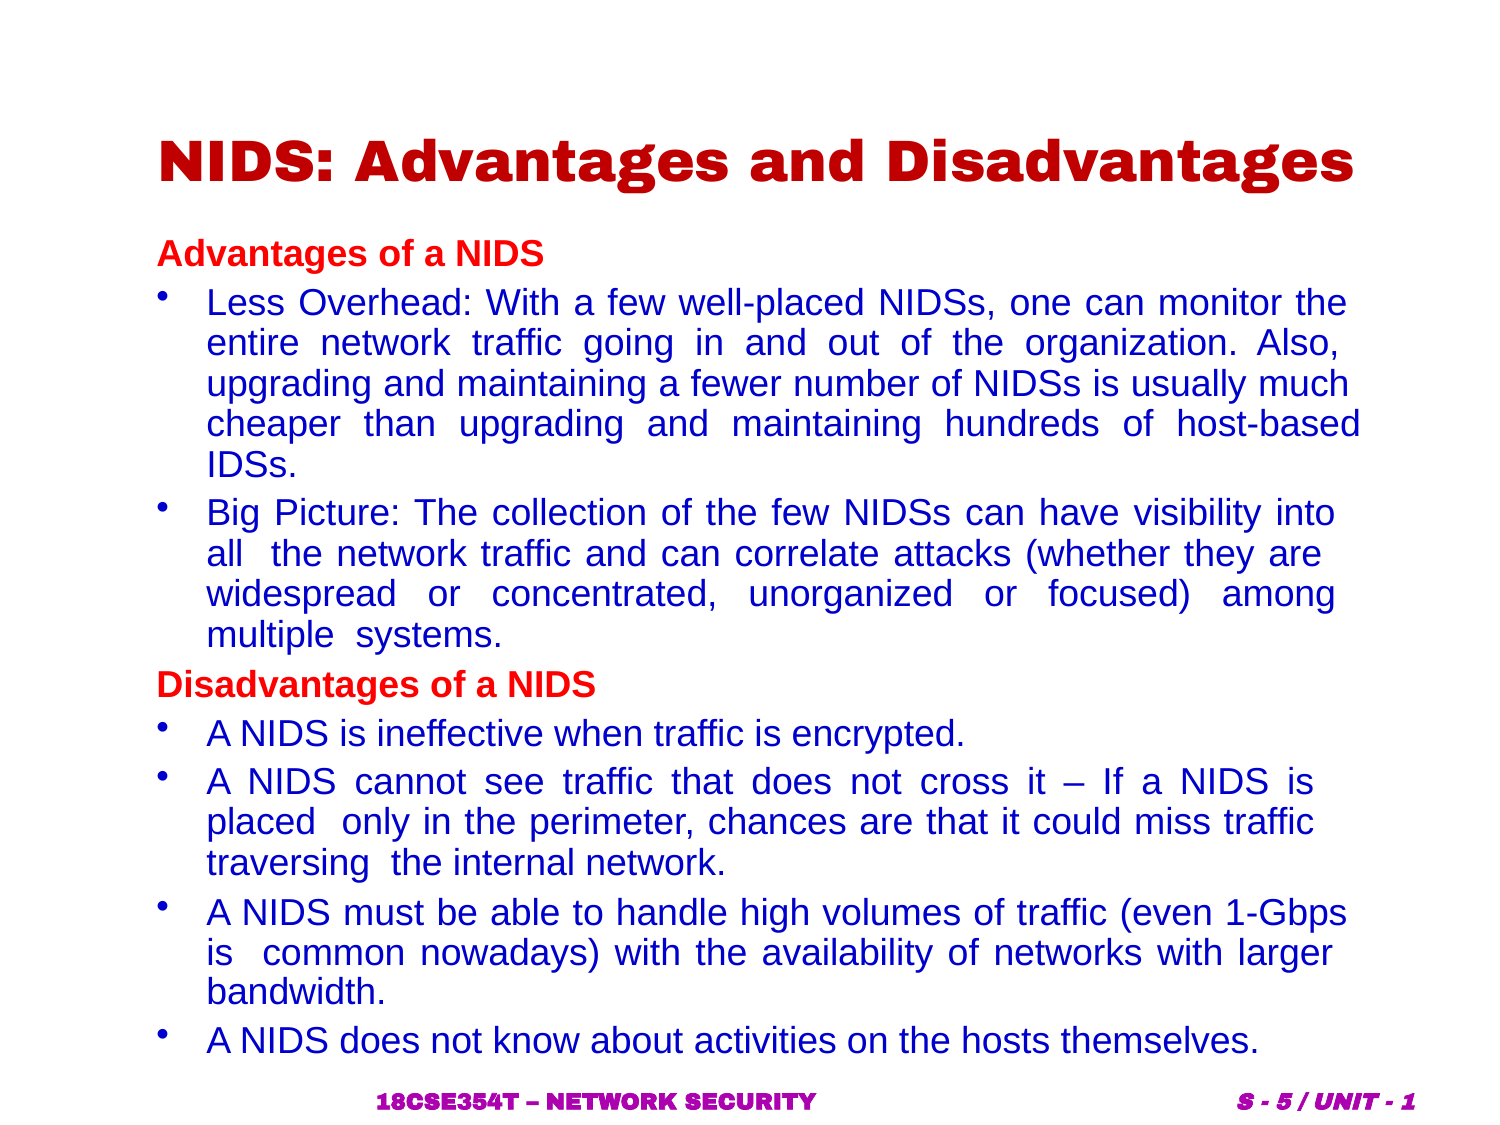

# NIDS: Advantages and Disadvantages
Advantages of a NIDS
Less Overhead: With a few well-placed NIDSs, one can monitor the  entire network traffic going in and out of the organization. Also,  upgrading and maintaining a fewer number of NIDSs is usually much  cheaper than upgrading and maintaining hundreds of host-based IDSs.
Big Picture: The collection of the few NIDSs can have visibility into all  the network traffic and can correlate attacks (whether they are  widespread or concentrated, unorganized or focused) among multiple  systems.
Disadvantages of a NIDS
A NIDS is ineffective when traffic is encrypted.
A NIDS cannot see traffic that does not cross it – If a NIDS is placed  only in the perimeter, chances are that it could miss traffic traversing  the internal network.
A NIDS must be able to handle high volumes of traffic (even 1-Gbps is  common nowadays) with the availability of networks with larger  bandwidth.
A NIDS does not know about activities on the hosts themselves.
                                18CSE354T – NETWORK SECURITY                                                      S - 5 / UNIT - 1